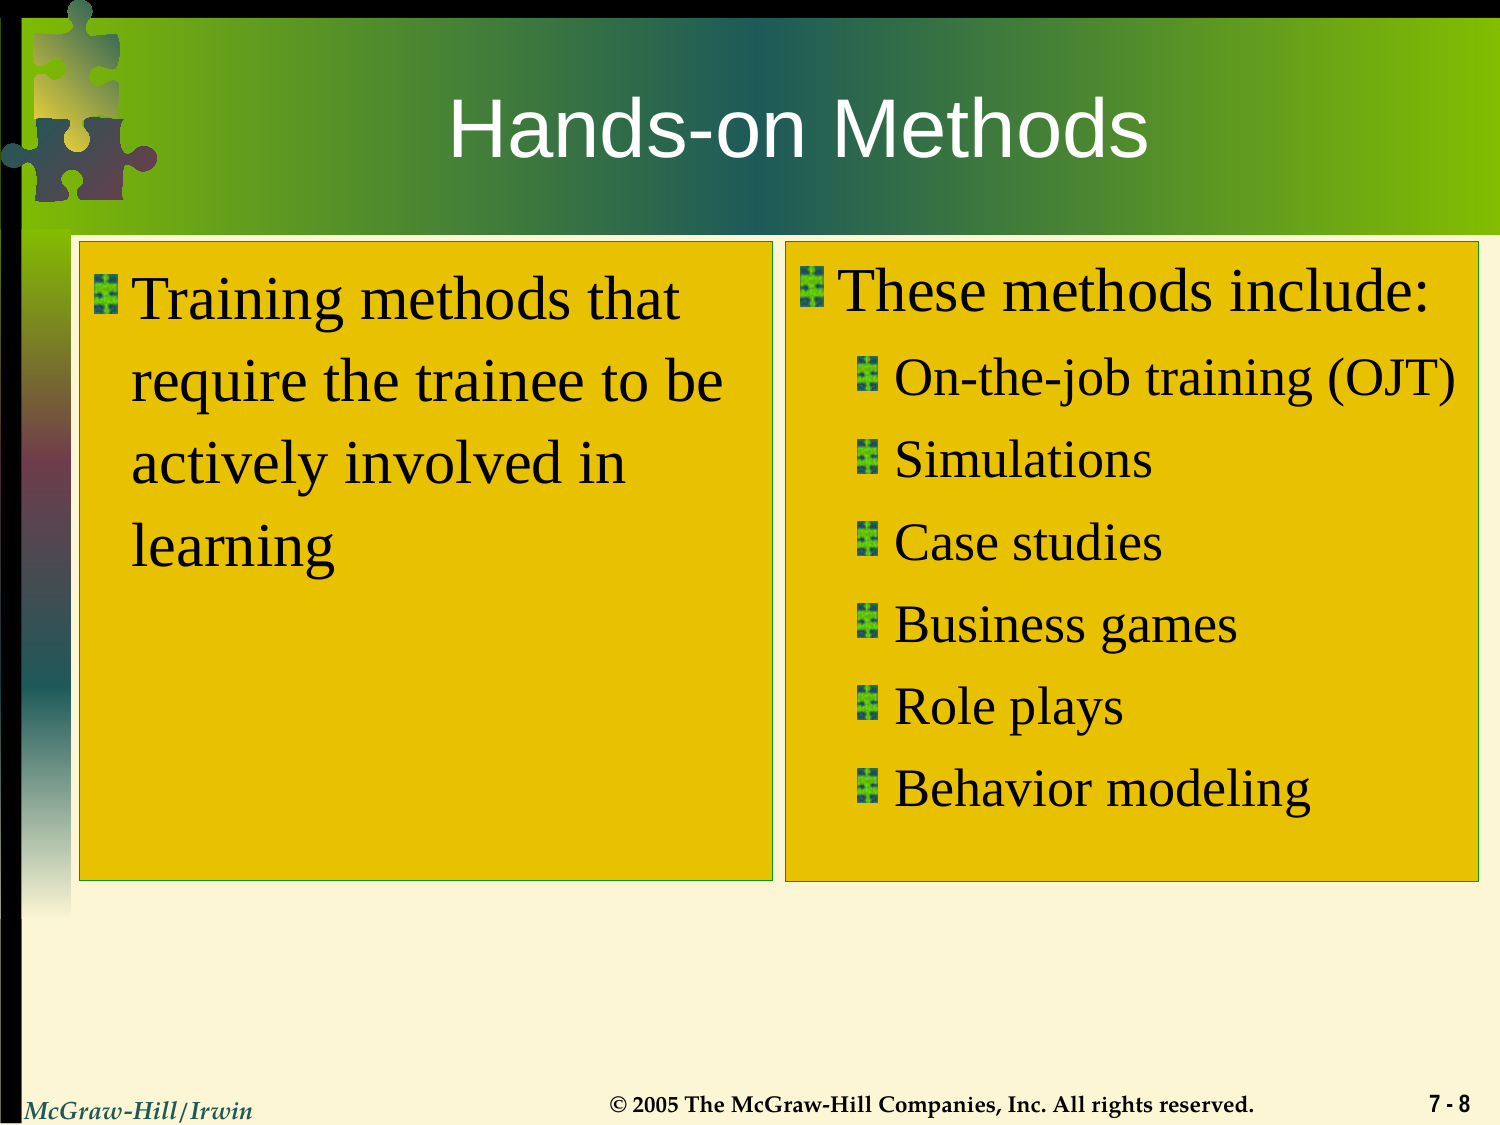

# Hands-on Methods
Training methods that require the trainee to be actively involved in learning
These methods include:
On-the-job training (OJT)
Simulations
Case studies
Business games
Role plays
Behavior modeling